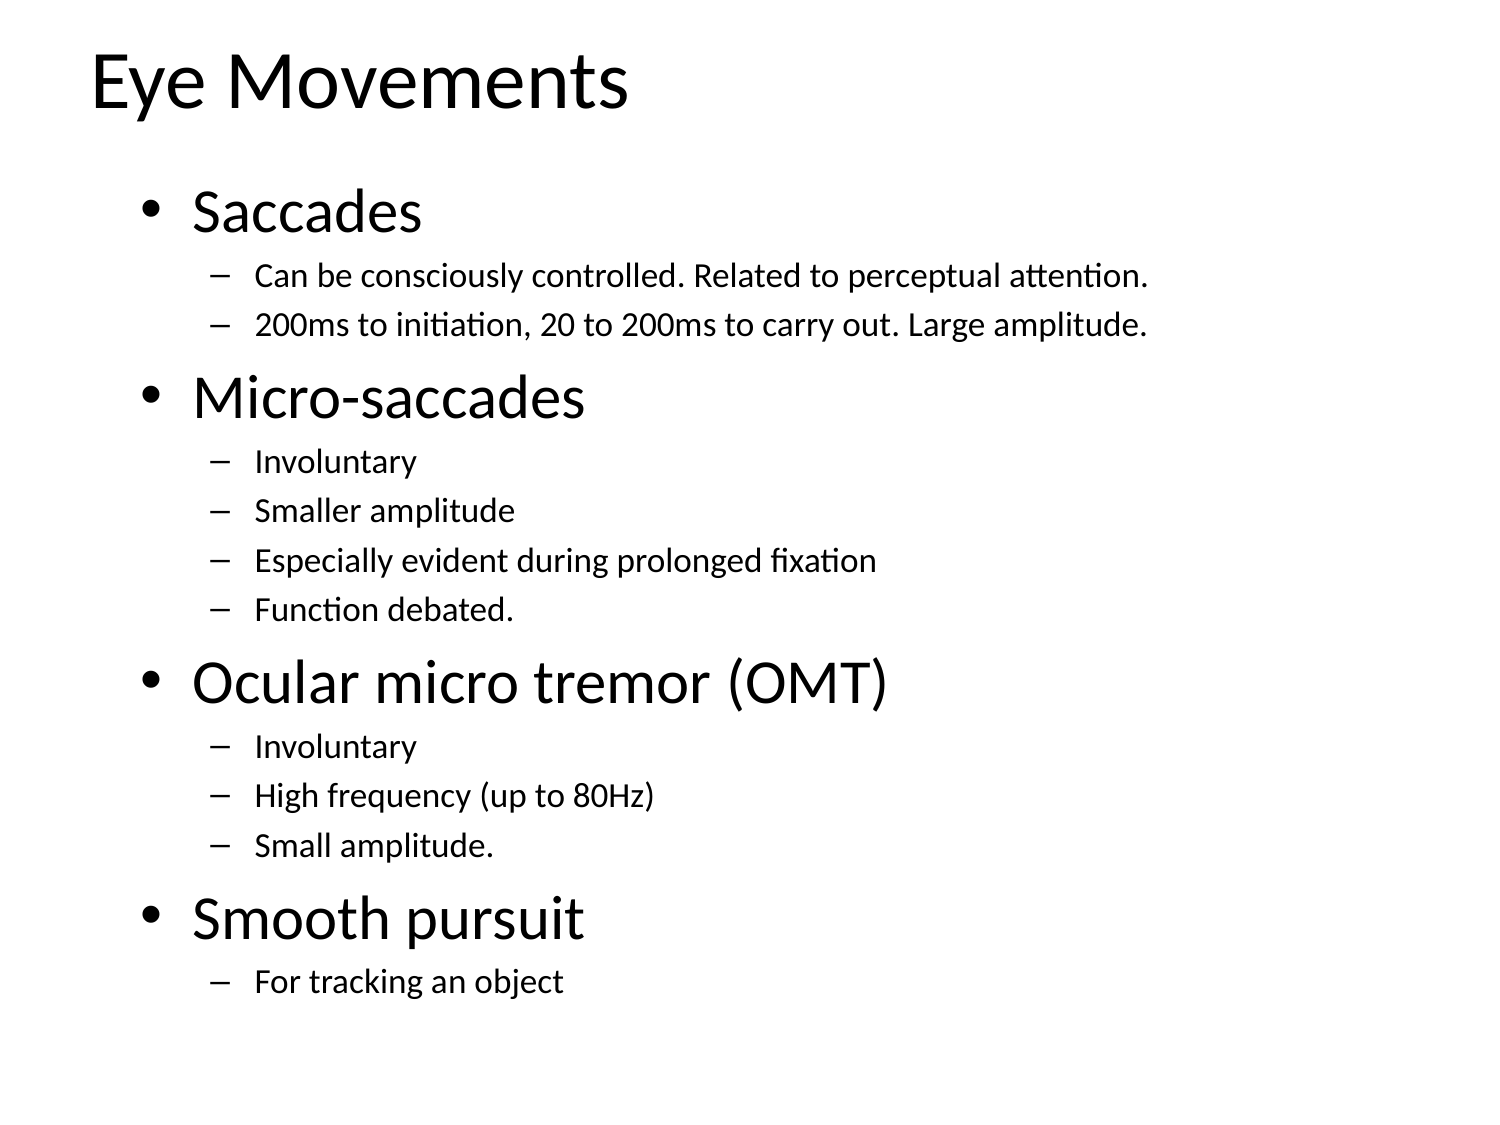

# Eye Movements
Saccades
Can be consciously controlled. Related to perceptual attention.
200ms to initiation, 20 to 200ms to carry out. Large amplitude.
Micro-saccades
Involuntary
Smaller amplitude
Especially evident during prolonged fixation
Function debated.
Ocular micro tremor (OMT)
Involuntary
High frequency (up to 80Hz)
Small amplitude.
Smooth pursuit
For tracking an object